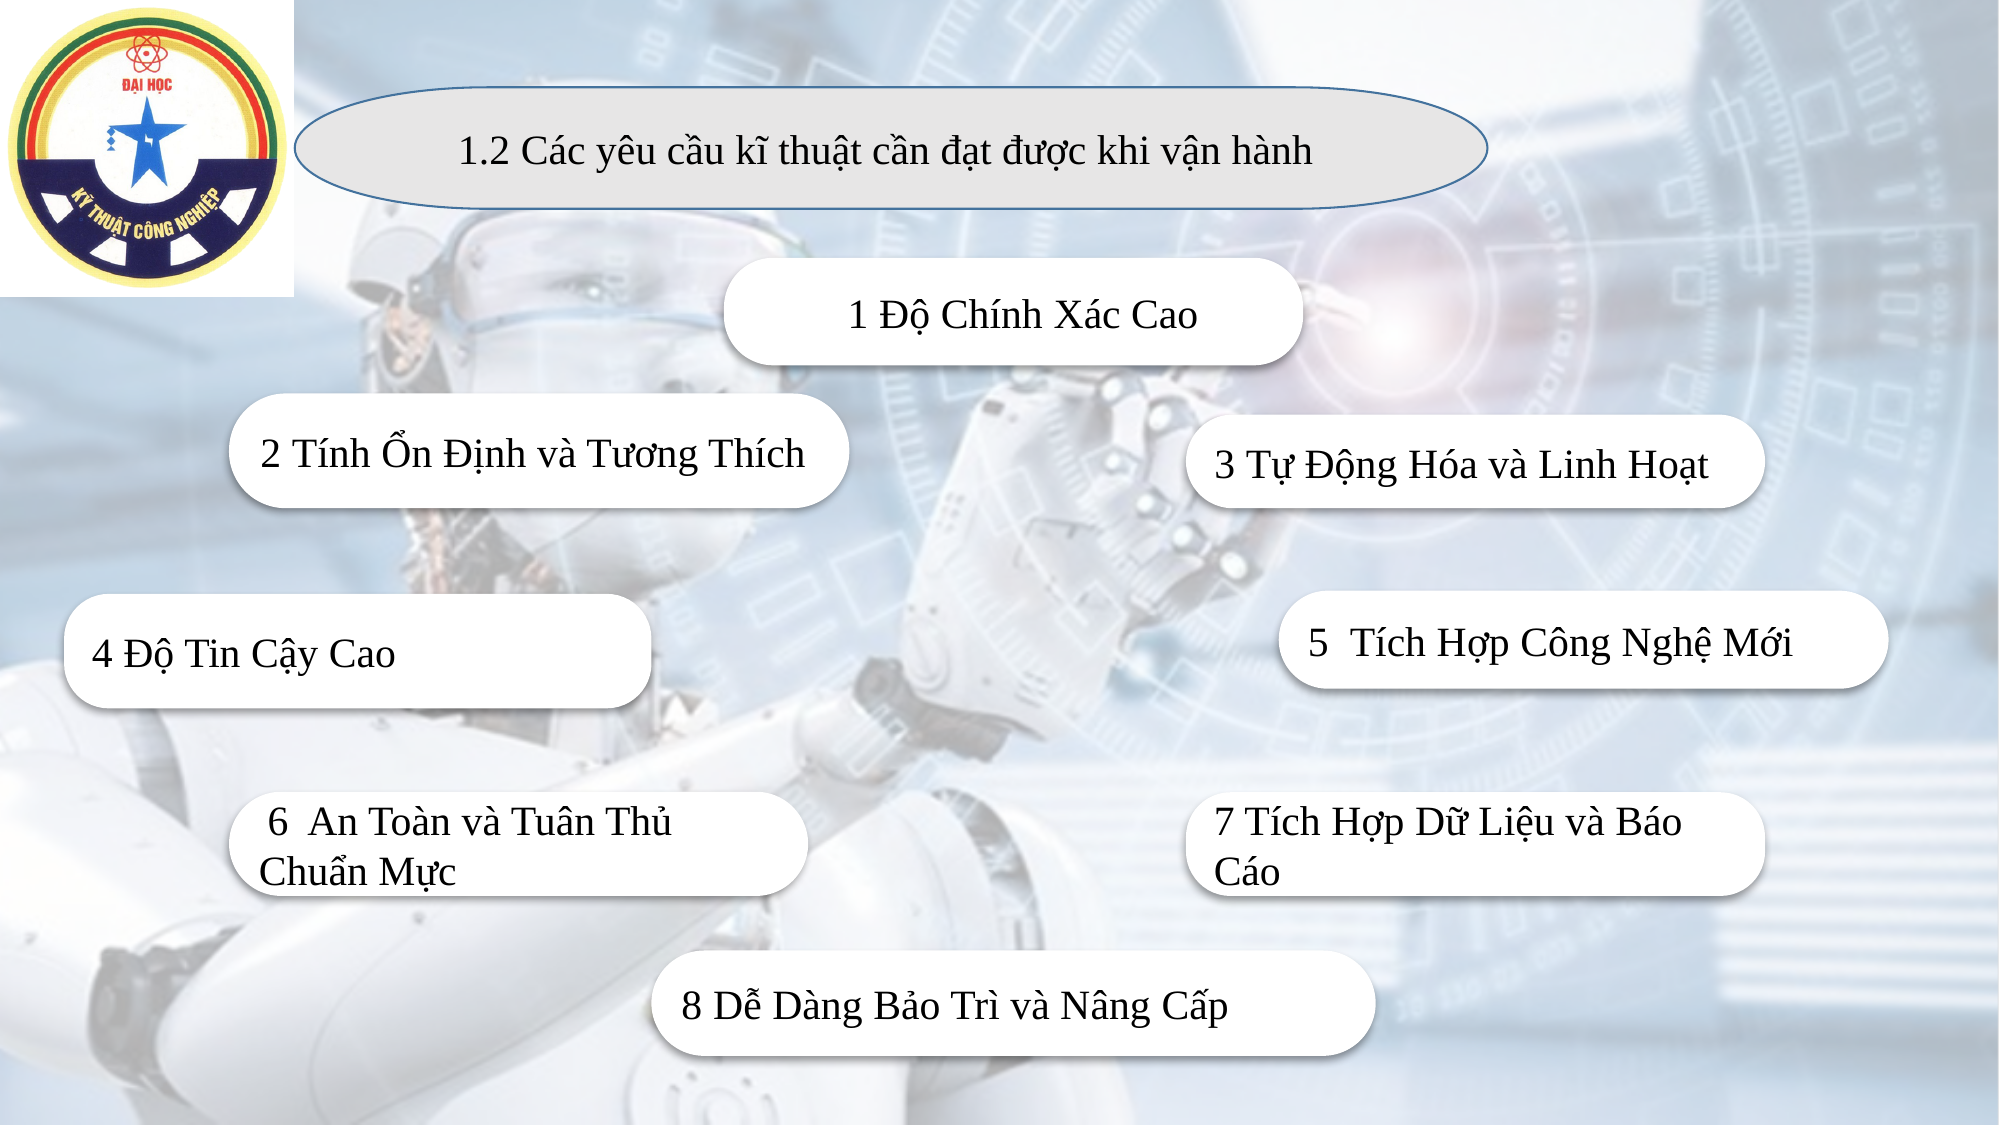

1.2 Các yêu cầu kĩ thuật cần đạt được khi vận hành
         1 Độ Chính Xác Cao
2 Tính Ổn Định và Tương Thích
3 Tự Động Hóa và Linh Hoạt
5  Tích Hợp Công Nghệ Mới
4 Độ Tin Cậy Cao
 6  An Toàn và Tuân Thủ Chuẩn Mực
7 Tích Hợp Dữ Liệu và Báo Cáo
8 Dễ Dàng Bảo Trì và Nâng Cấp